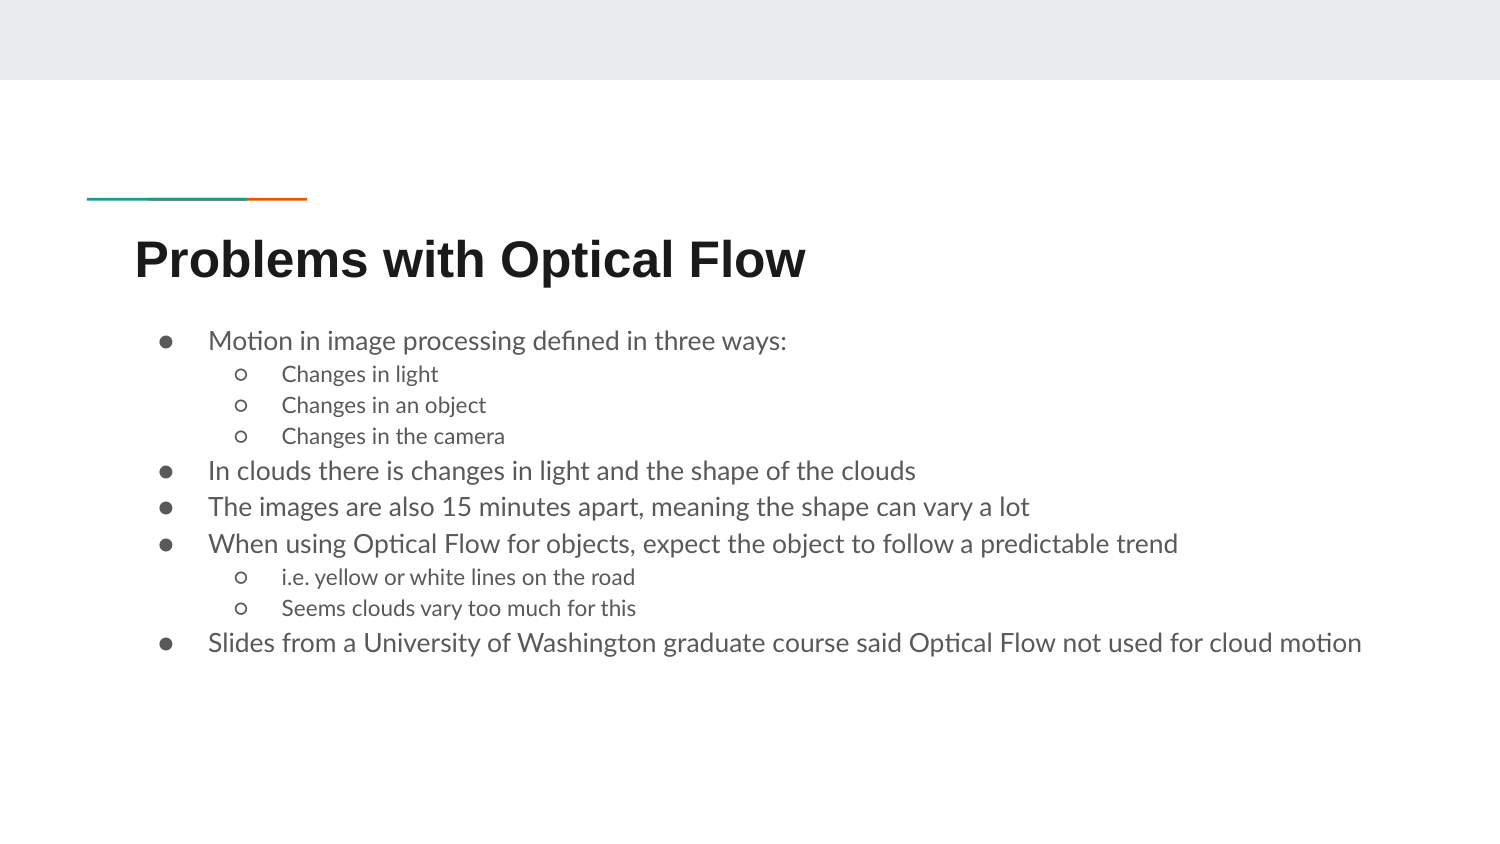

# Problems with Optical Flow
Motion in image processing defined in three ways:
Changes in light
Changes in an object
Changes in the camera
In clouds there is changes in light and the shape of the clouds
The images are also 15 minutes apart, meaning the shape can vary a lot
When using Optical Flow for objects, expect the object to follow a predictable trend
i.e. yellow or white lines on the road
Seems clouds vary too much for this
Slides from a University of Washington graduate course said Optical Flow not used for cloud motion